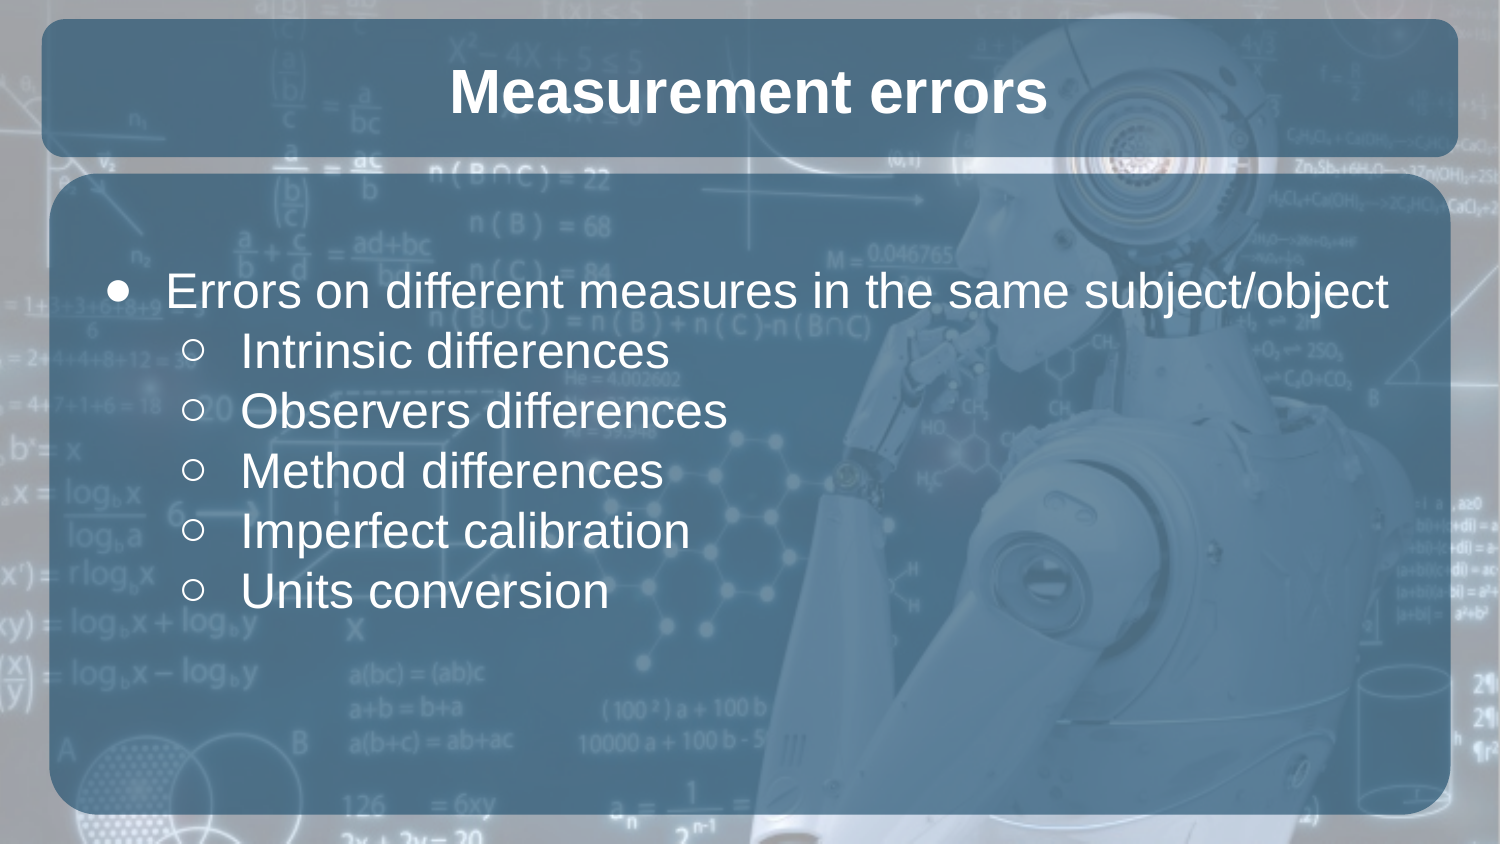

# Measurement errors
Errors on different measures in the same subject/object
Intrinsic differences
Observers differences
Method differences
Imperfect calibration
Units conversion